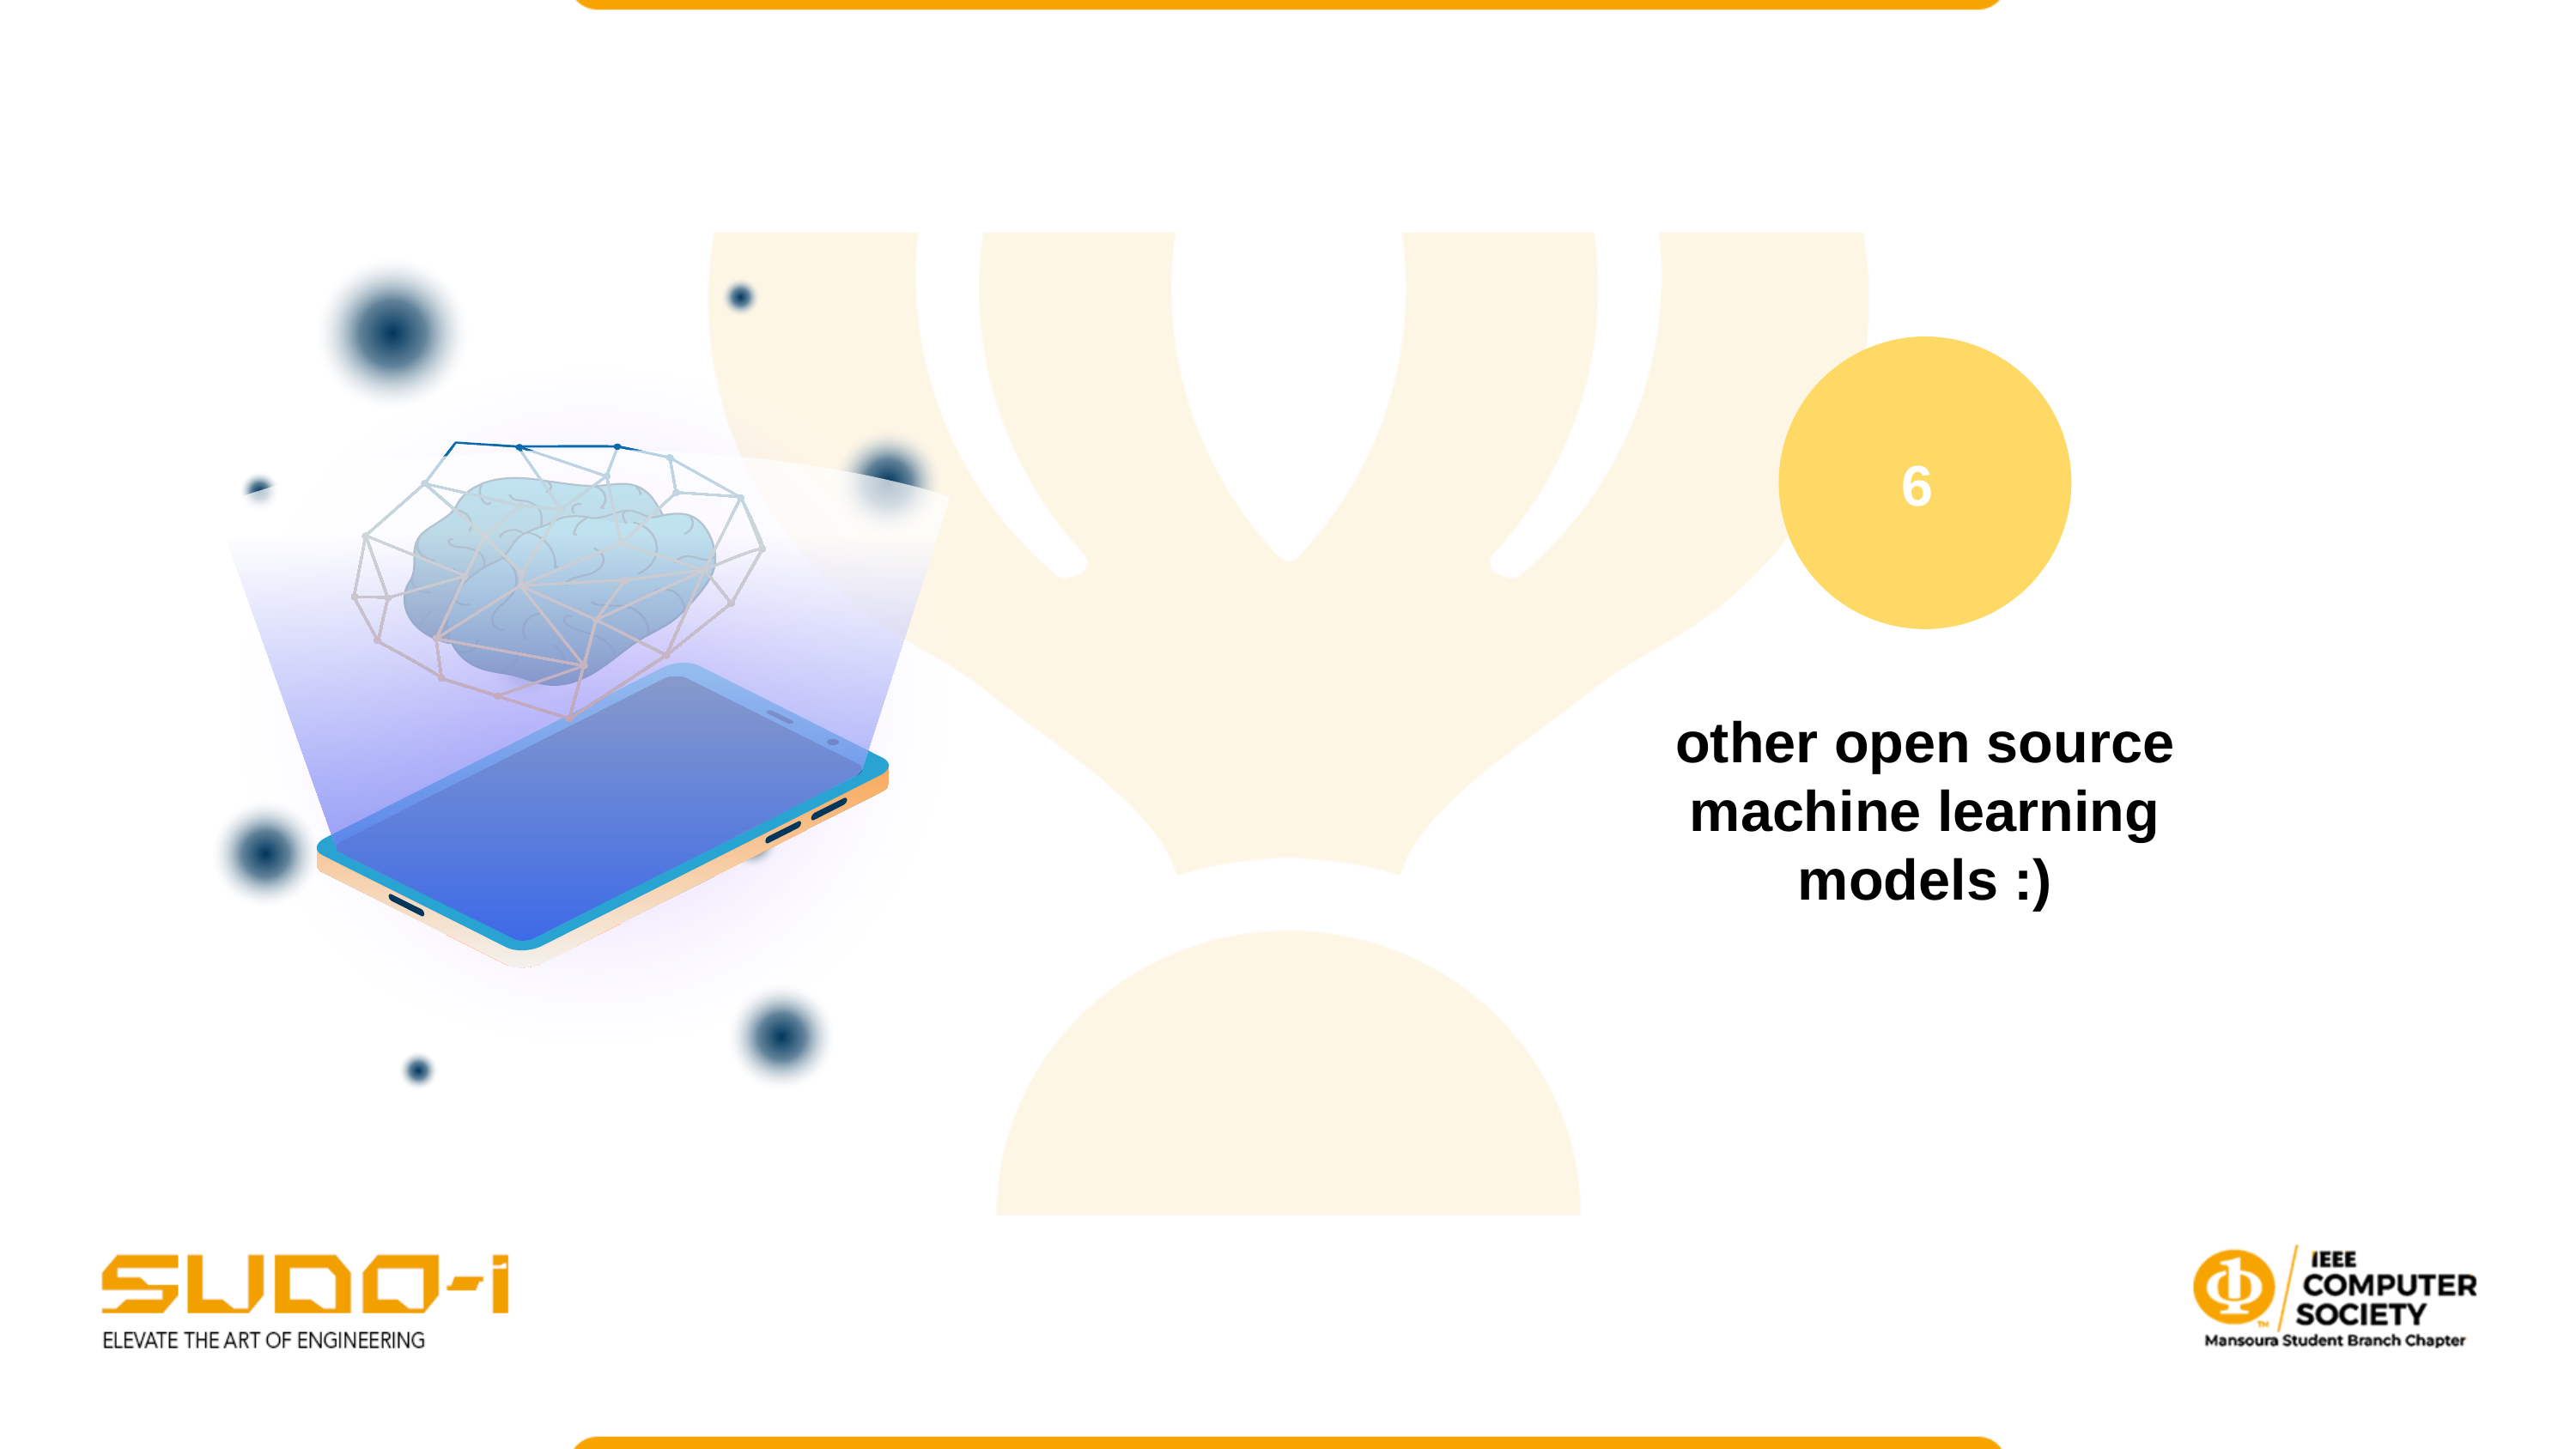

6
other open source machine learning models :)